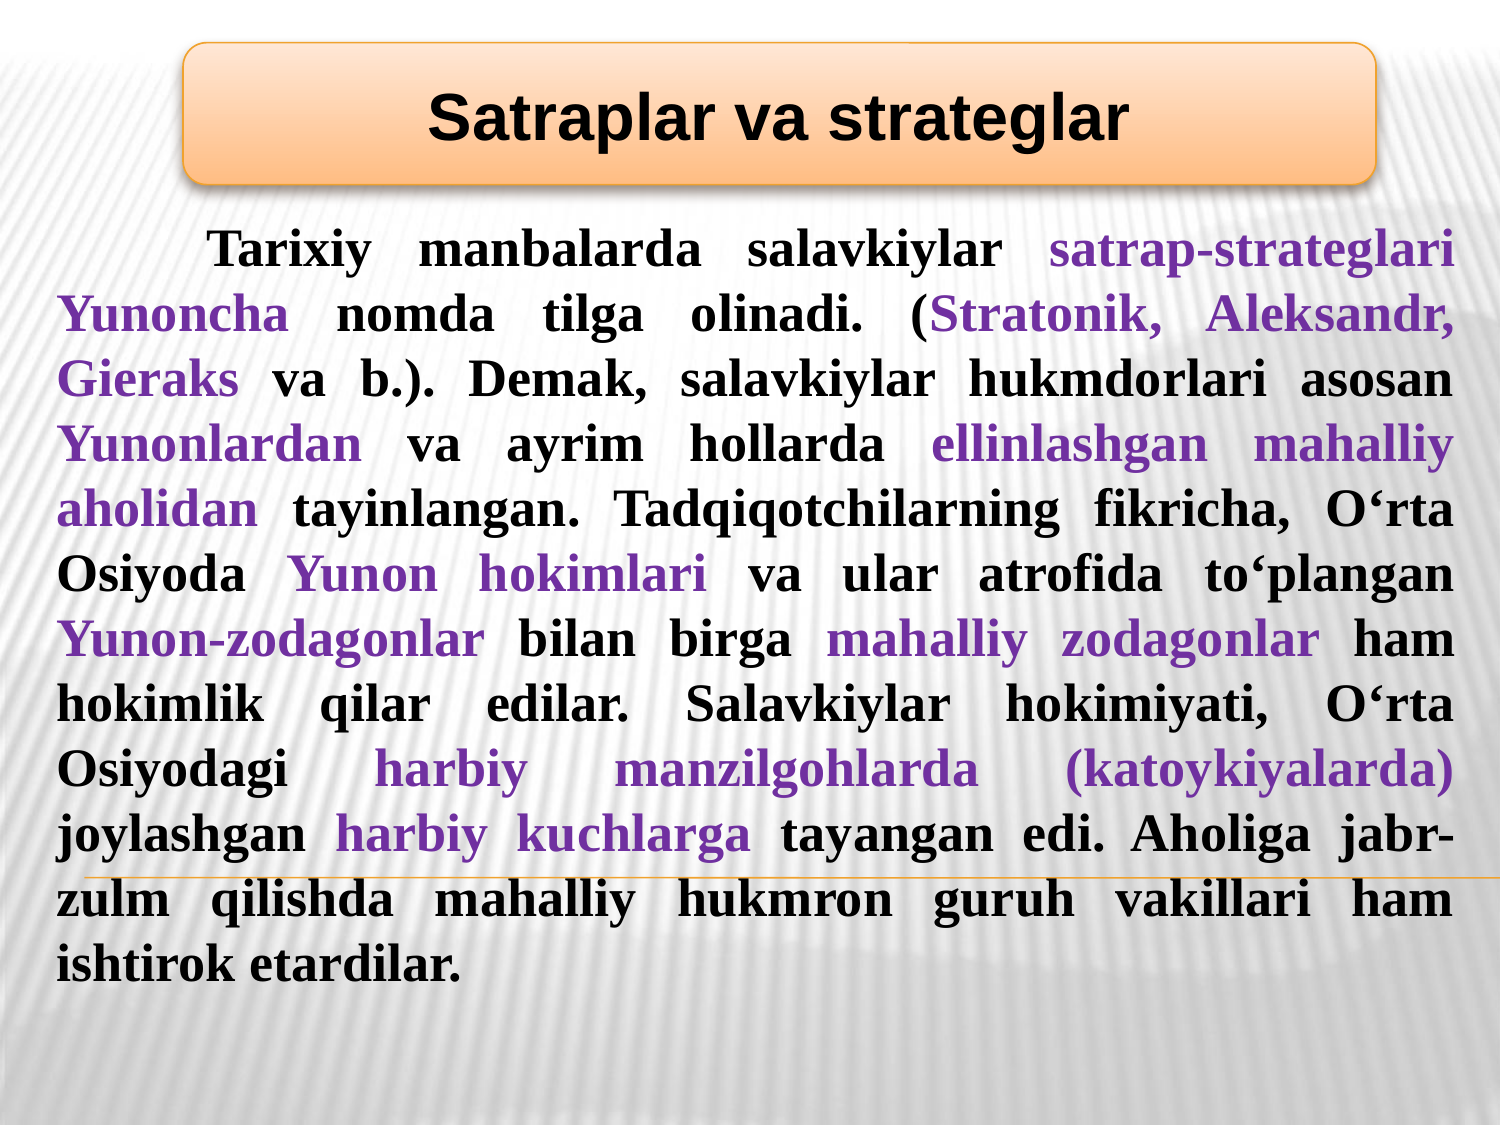

Tarixiy manbalarda salavkiylar satrap-strateglari Yunoncha nomda tilga olinadi. (Stratonik, Aleksandr, Gieraks va b.). Demak, salavkiylar hukmdorlari asosan Yunonlardan va ayrim hollarda ellinlashgan mahalliy aholidan tayinlangan. Tadqiqotchilarning fikricha, O‘rta Osiyoda Yunon hokimlari va ular atrofida to‘plangan Yunon-zodagonlar bilan birga mahalliy zodagonlar ham hokimlik qilar edilar. Salavkiylar hokimiyati, O‘rta Osiyodagi harbiy manzilgohlarda (katoykiyalarda) joylashgan harbiy kuchlarga tayangan edi. Aholiga jabr-zulm qilishda mahalliy hukmron guruh vakillari ham ishtirok etardilar.
Satraplar va strateglar